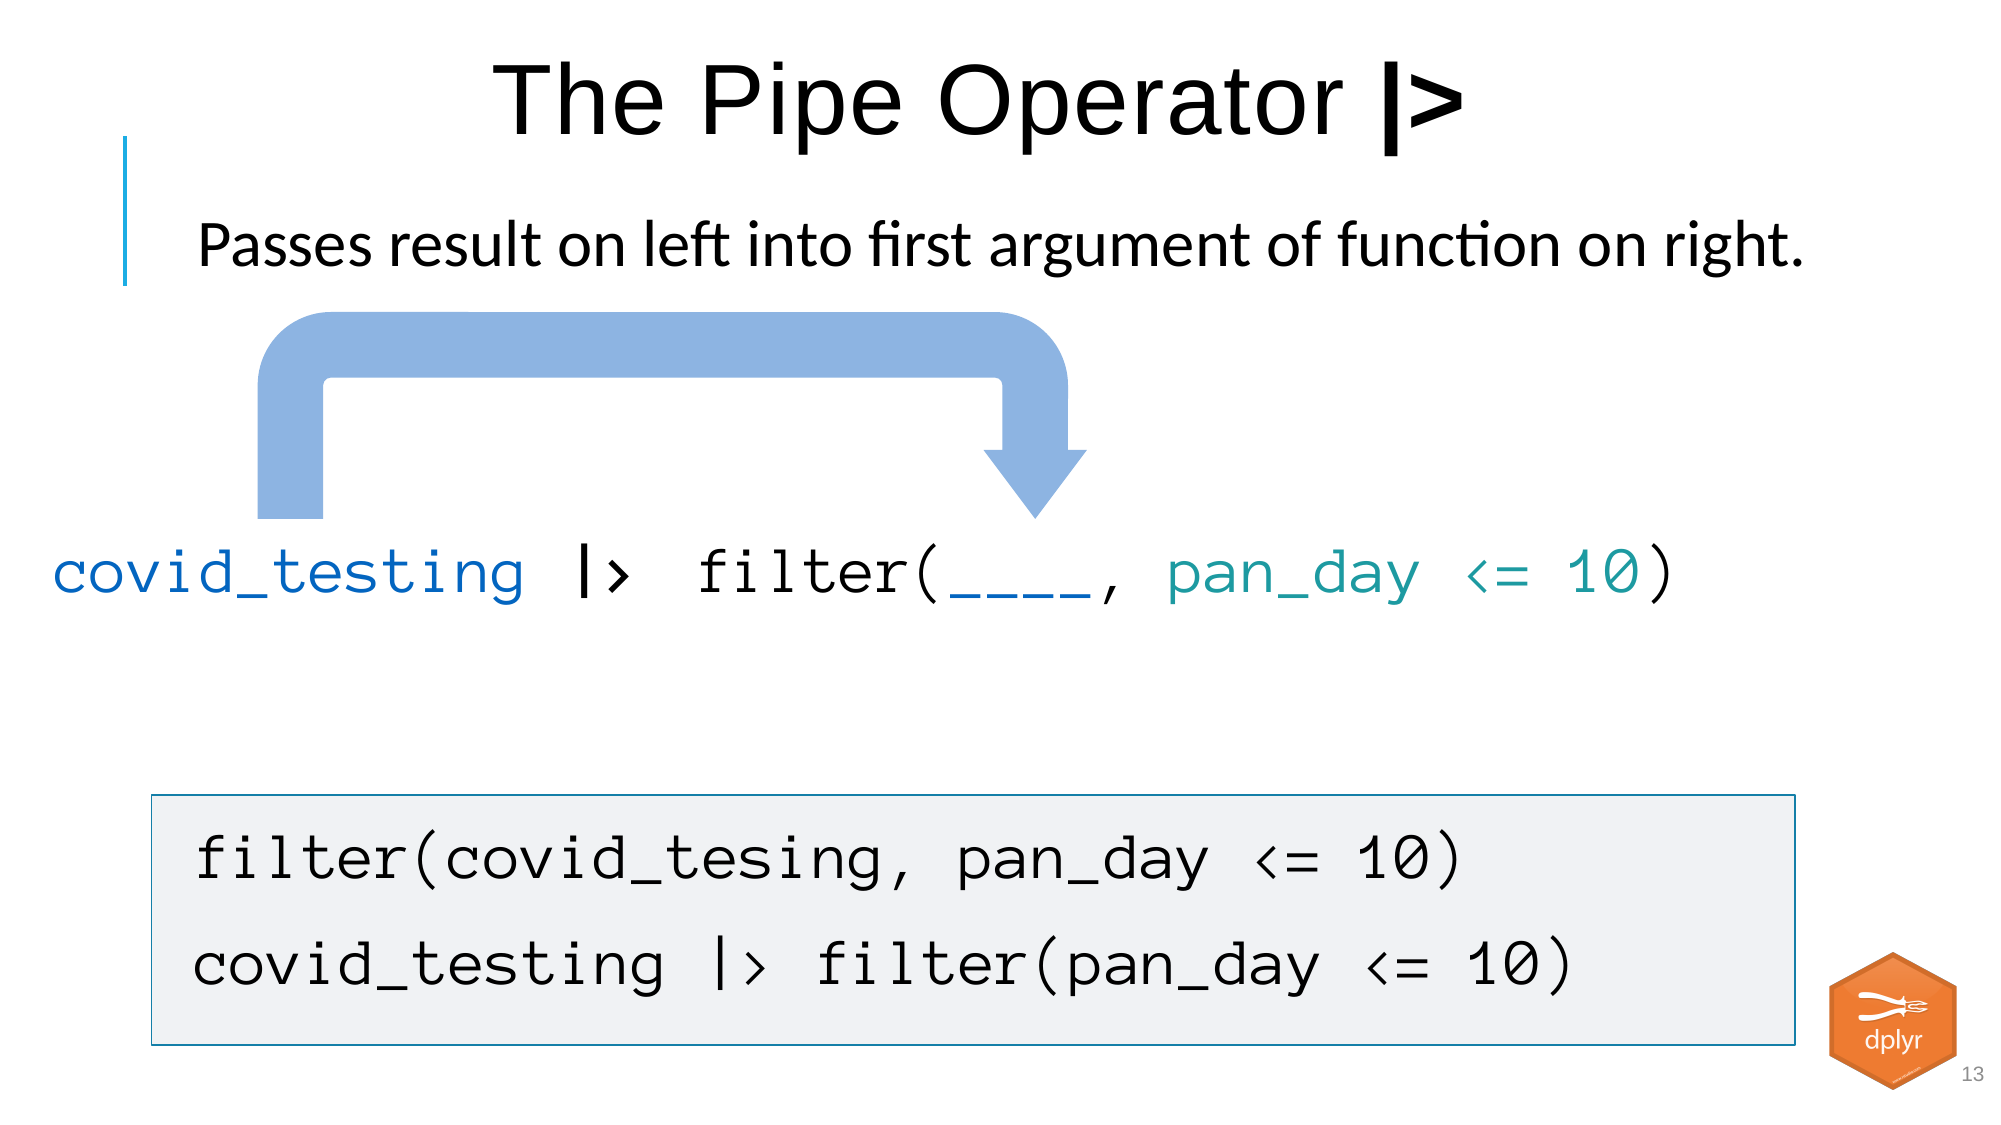

# The Pipe Operator |>
Passes result on left into first argument of function on right.

covid_testing
|>
filter(____, pan_day <= 10)

filter(covid_tesing, pan_day <= 10)
covid_testing |> filter(pan_day <= 10)

13